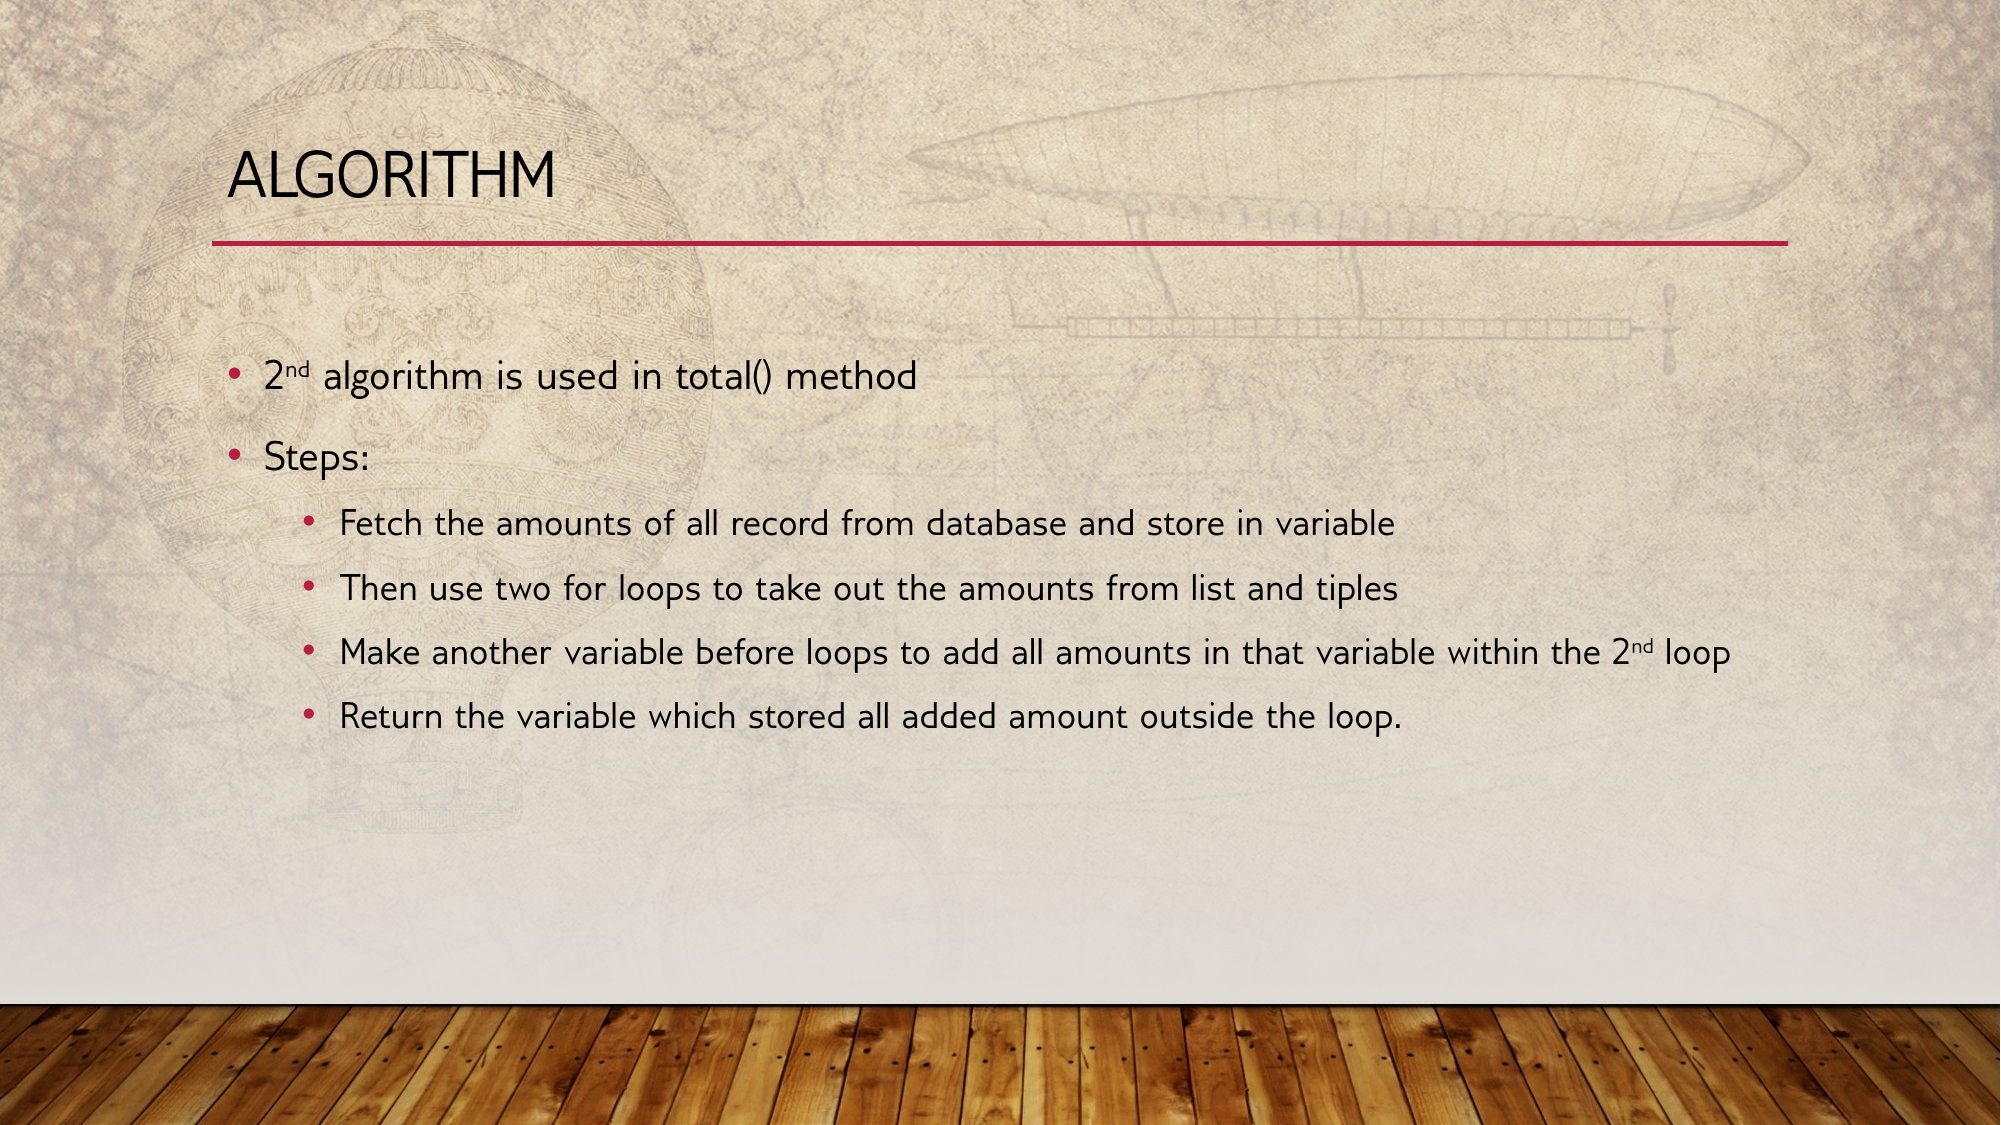

# Algorithm
2nd algorithm is used in total() method
Steps:
Fetch the amounts of all record from database and store in variable
Then use two for loops to take out the amounts from list and tiples
Make another variable before loops to add all amounts in that variable within the 2nd loop
Return the variable which stored all added amount outside the loop.